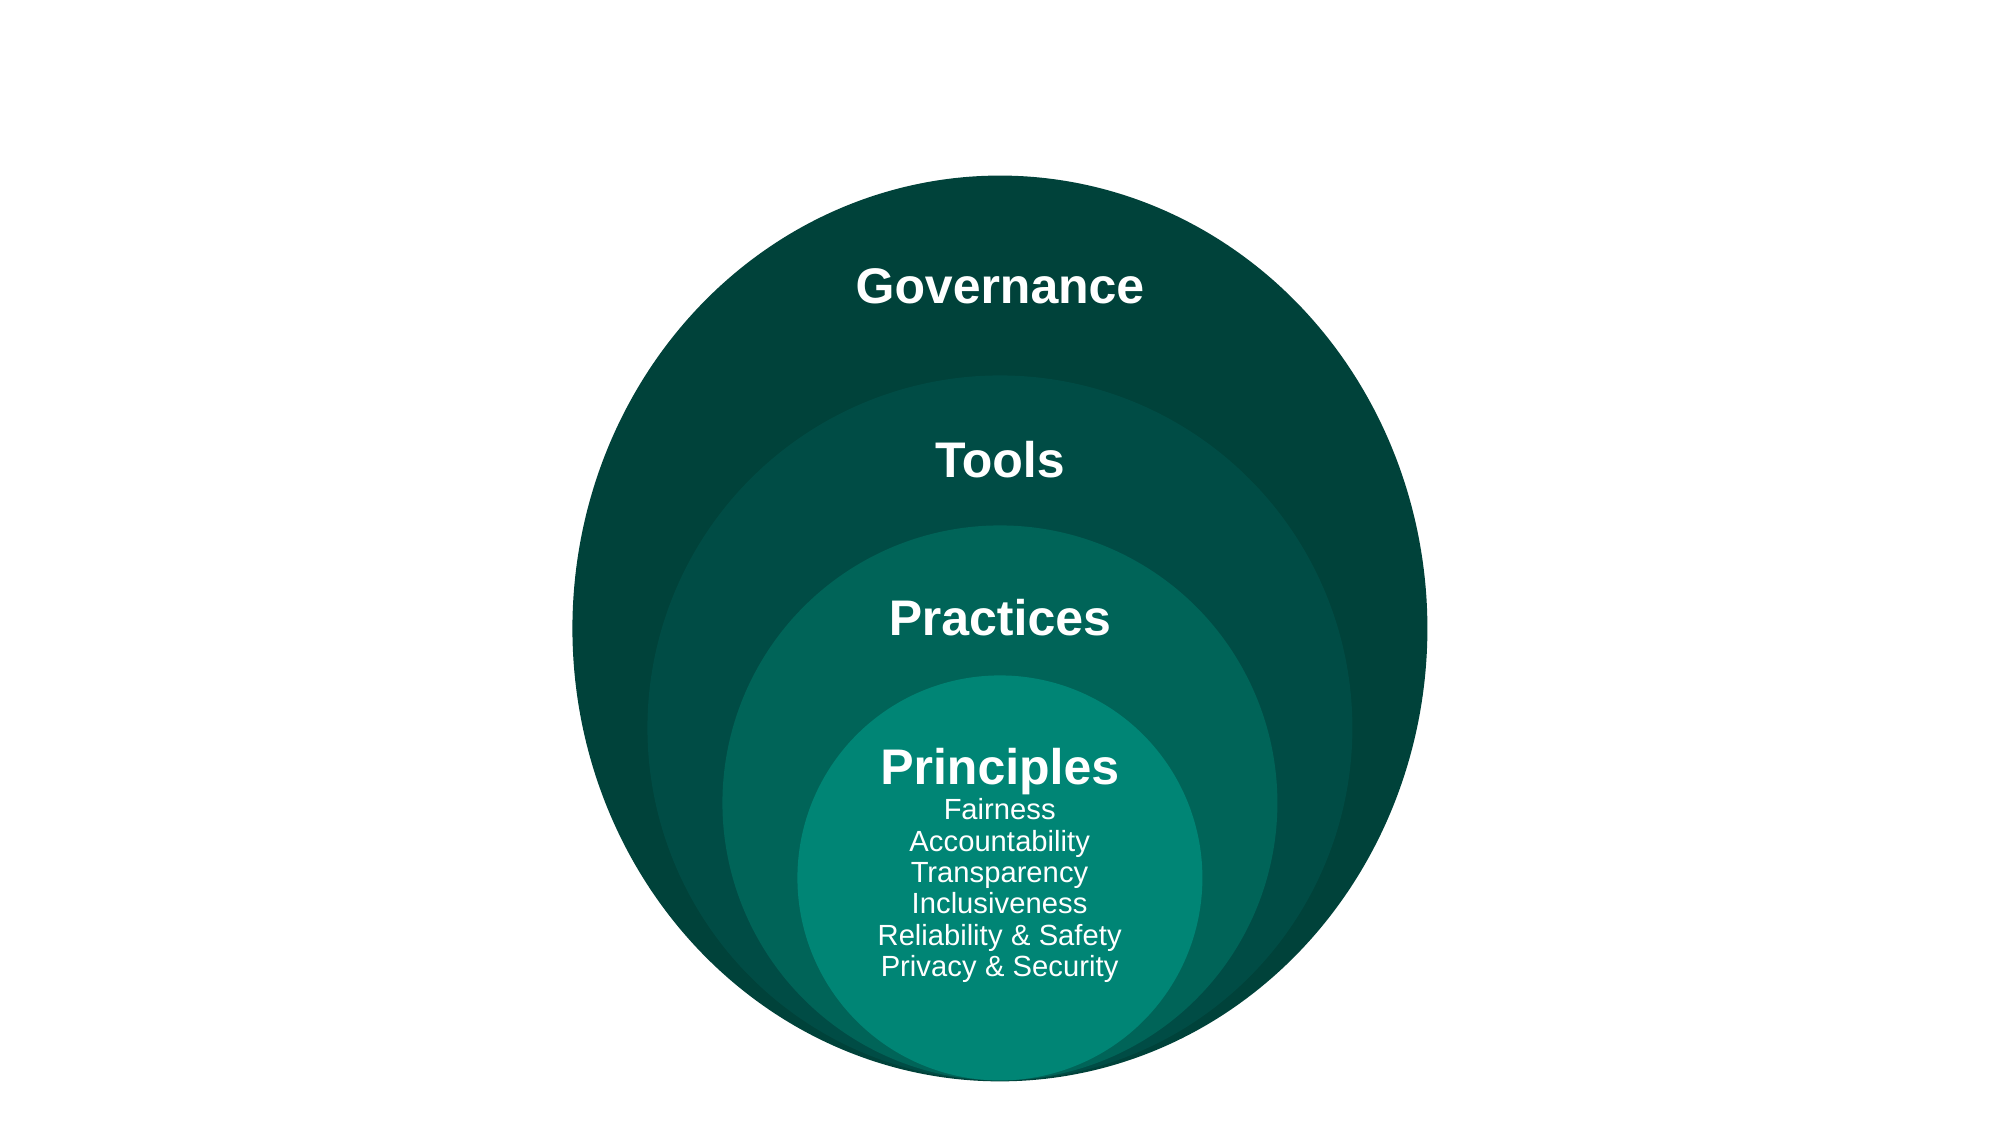

Governance
Tools
Practices
Principles
Fairness
Accountability
Transparency
Inclusiveness
Reliability & Safety
Privacy & Security